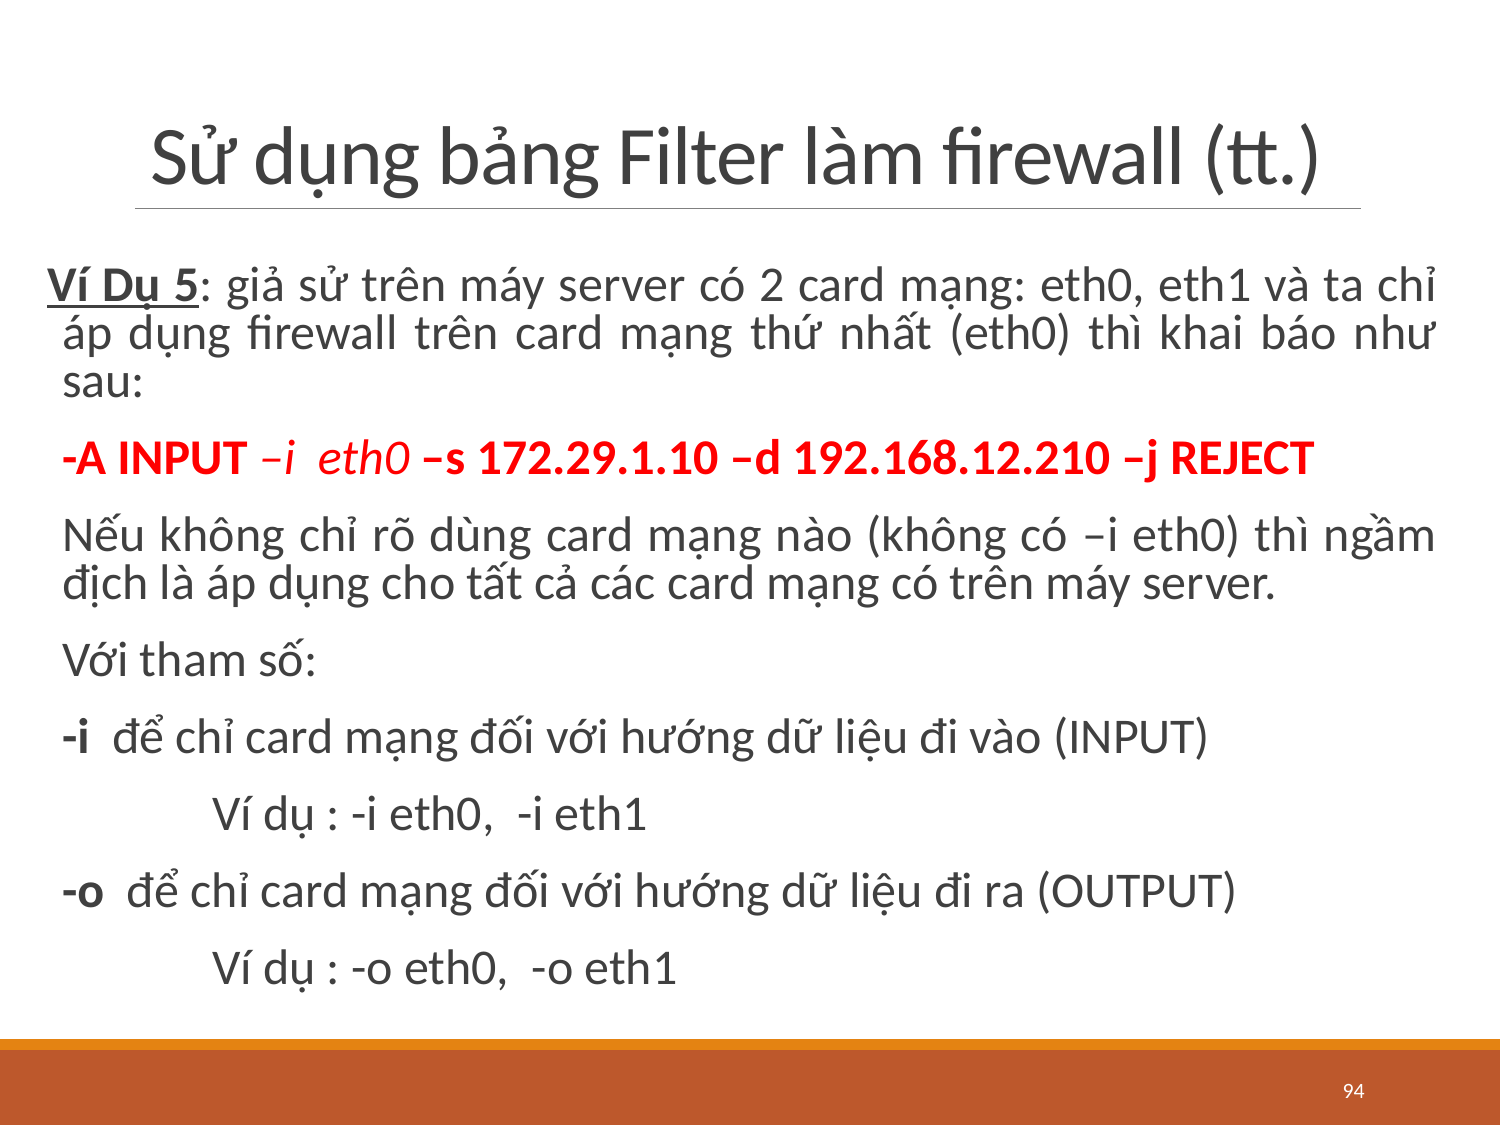

# Sử dụng bảng Filter làm firewall (tt.)
Ví Dụ 5: giả sử trên máy server có 2 card mạng: eth0, eth1 và ta chỉ áp dụng firewall trên card mạng thứ nhất (eth0) thì khai báo như sau:
	-A INPUT –i  eth0 –s 172.29.1.10 –d 192.168.12.210 –j REJECT
	Nếu không chỉ rõ dùng card mạng nào (không có –i eth0) thì ngầm địch là áp dụng cho tất cả các card mạng có trên máy server.
	Với tham số:
	-i  để chỉ card mạng đối với hướng dữ liệu đi vào (INPUT)
		Ví dụ : -i eth0,  -i eth1
	-o  để chỉ card mạng đối với hướng dữ liệu đi ra (OUTPUT)
		Ví dụ : -o eth0,  -o eth1
94